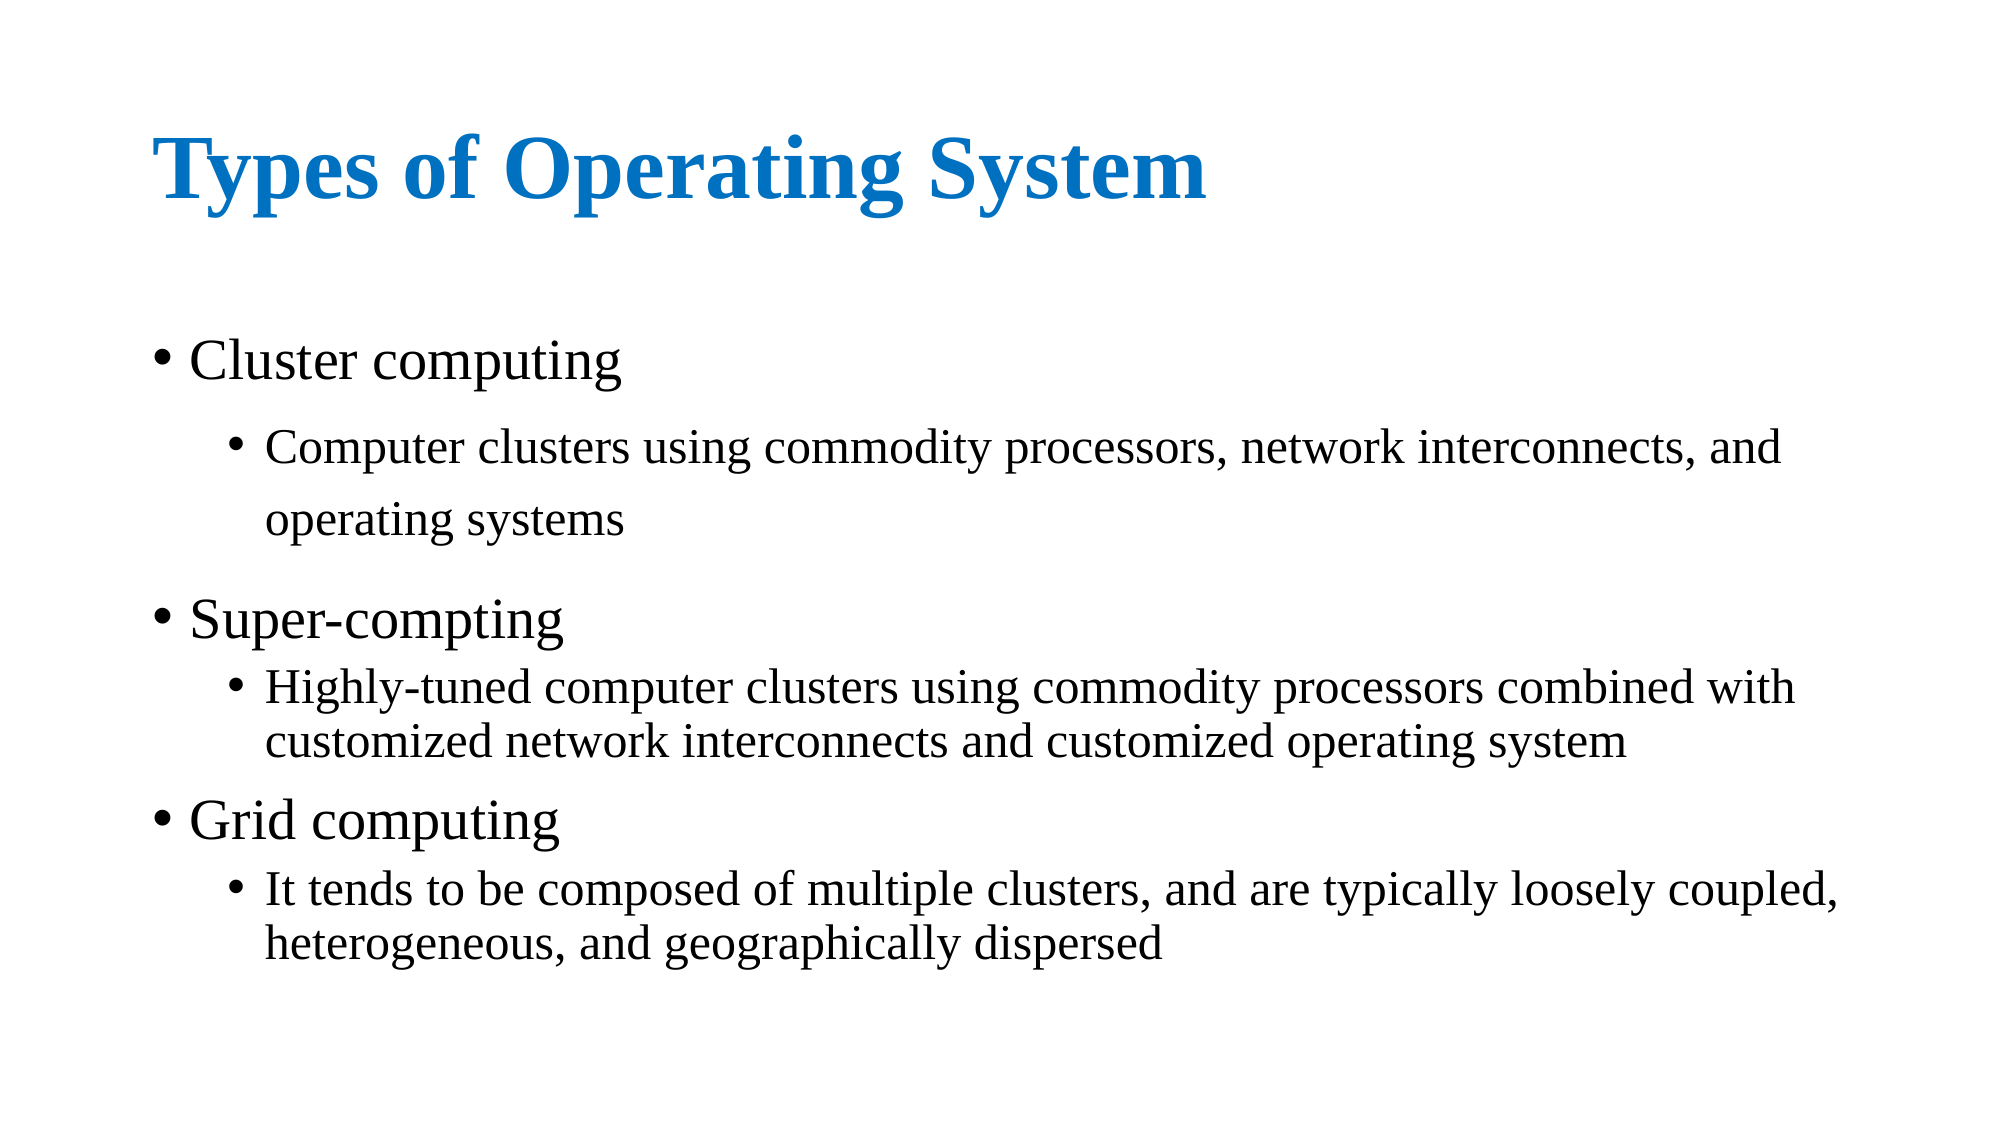

# Types of Operating System
Cluster computing
Computer clusters using commodity processors, network interconnects, and operating systems
Super-compting
Highly-tuned computer clusters using commodity processors combined with customized network interconnects and customized operating system
Grid computing
It tends to be composed of multiple clusters, and are typically loosely coupled, heterogeneous, and geographically dispersed